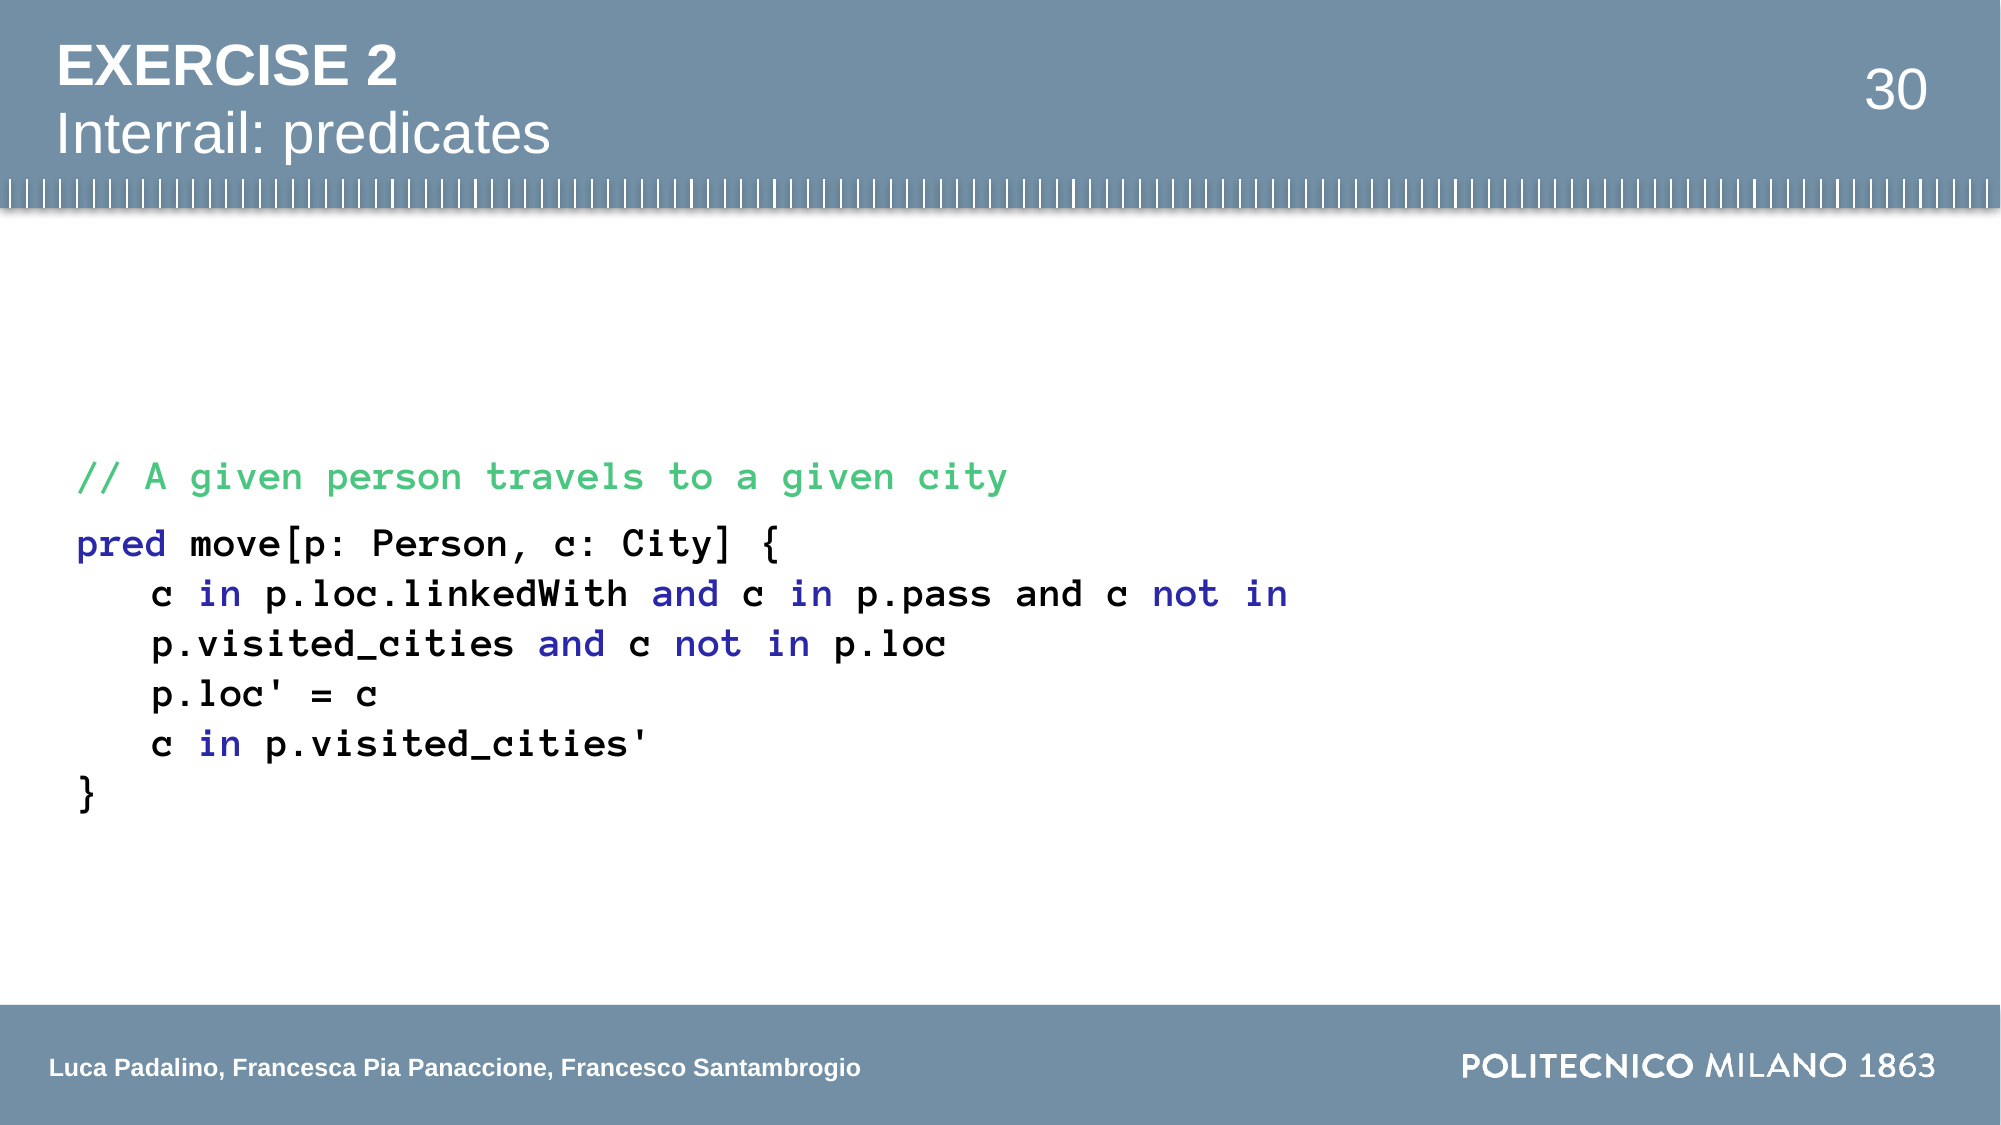

EXERCISE 2
30
Interrail: predicates
// A given person travels to a given city
pred move[p: Person, c: City] {
c in p.loc.linkedWith and c in p.pass and c not in p.visited_cities and c not in p.loc
p.loc' = c
c in p.visited_cities'
}